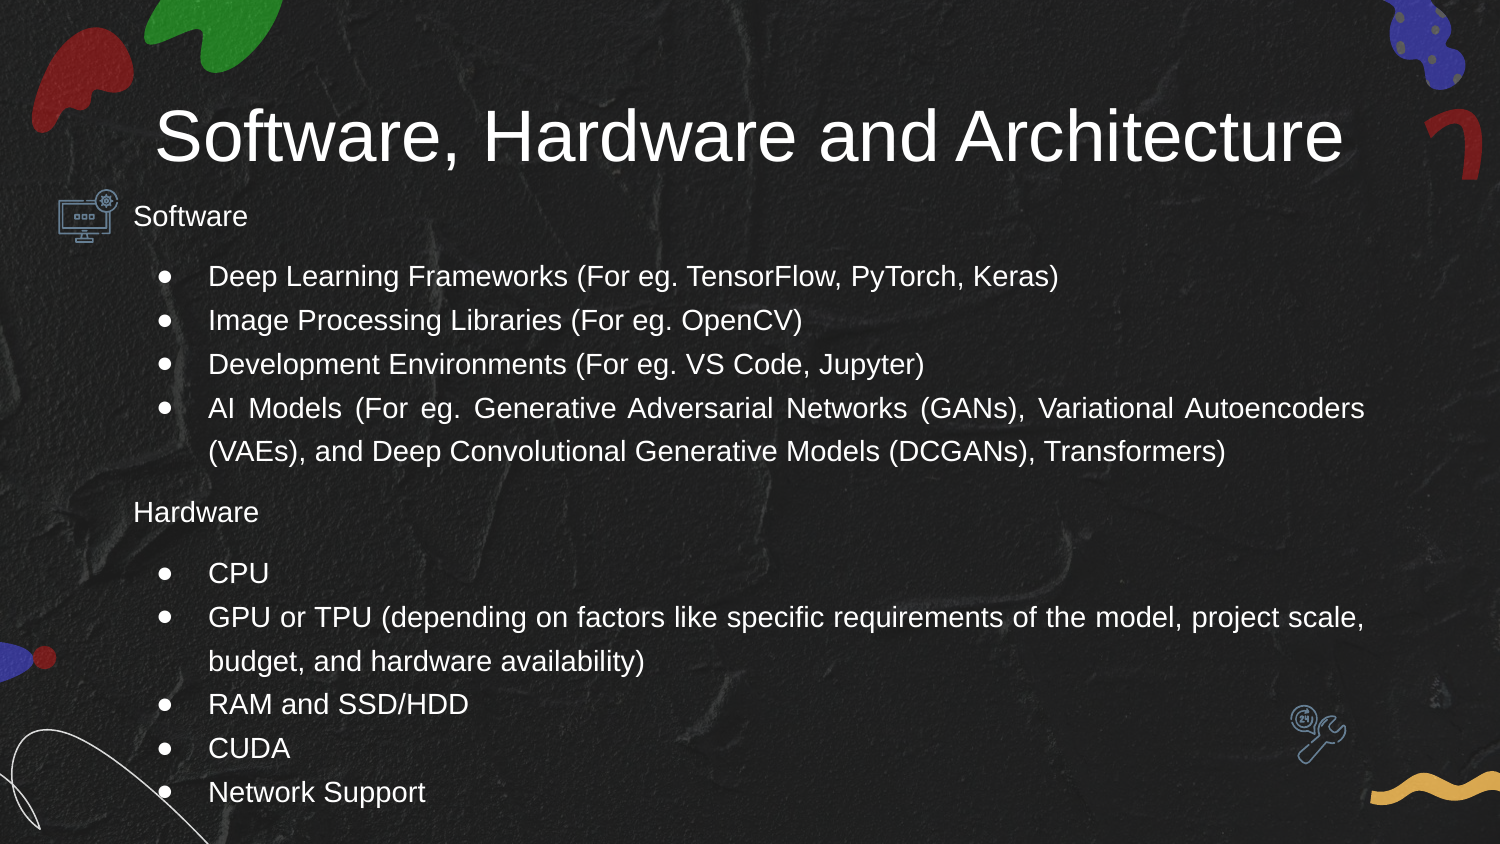

# Software, Hardware and Architecture
Software
Deep Learning Frameworks (For eg. TensorFlow, PyTorch, Keras)
Image Processing Libraries (For eg. OpenCV)
Development Environments (For eg. VS Code, Jupyter)
AI Models (For eg. Generative Adversarial Networks (GANs), Variational Autoencoders (VAEs), and Deep Convolutional Generative Models (DCGANs), Transformers)
Hardware
CPU
GPU or TPU (depending on factors like specific requirements of the model, project scale, budget, and hardware availability)
RAM and SSD/HDD
CUDA
Network Support